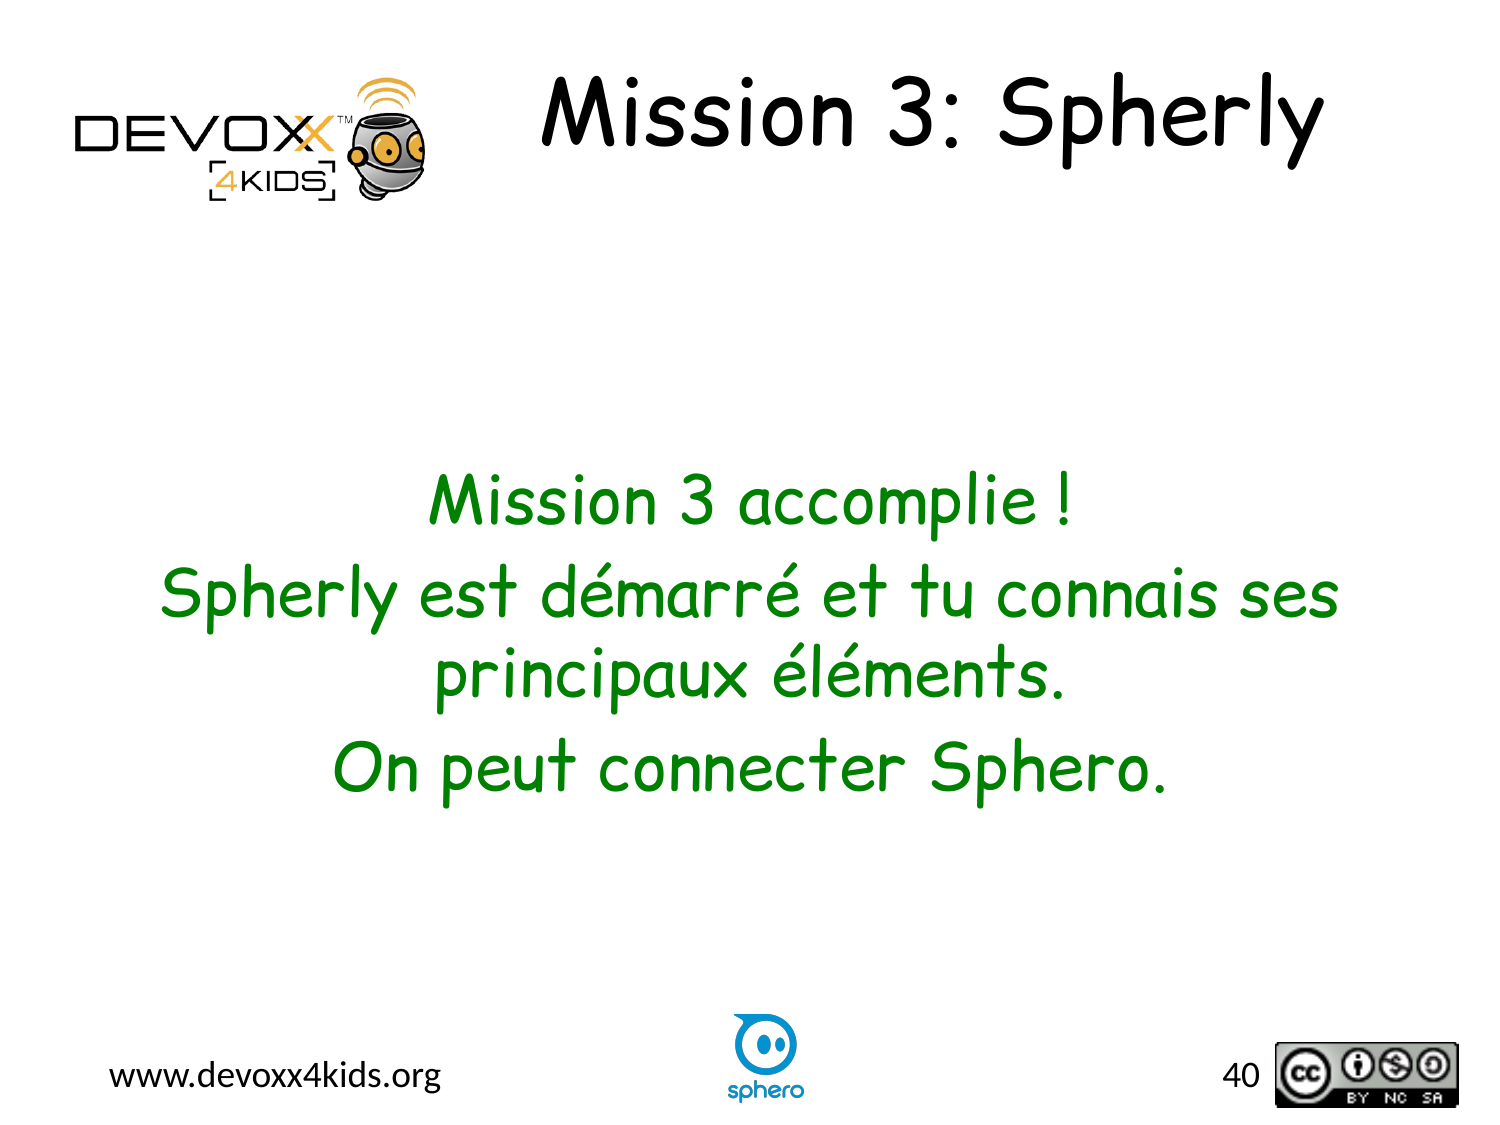

# Mission 3: Spherly

Mission 3 accomplie !
Spherly est démarré et tu connais ses principaux éléments.
On peut connecter Sphero.
40